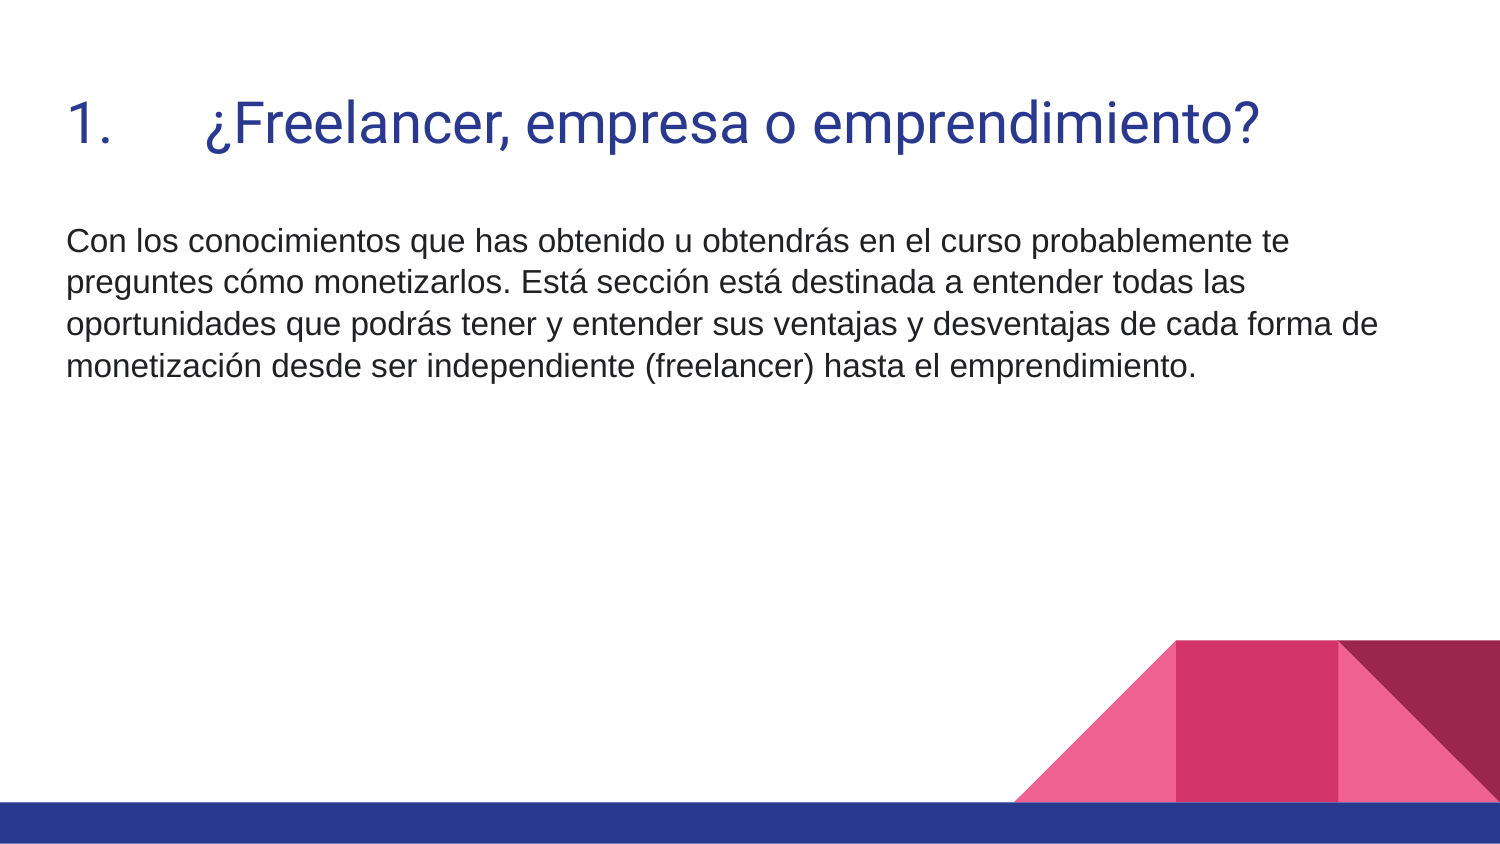

# 1.	¿Freelancer, empresa o emprendimiento?
Con los conocimientos que has obtenido u obtendrás en el curso probablemente te preguntes cómo monetizarlos. Está sección está destinada a entender todas las oportunidades que podrás tener y entender sus ventajas y desventajas de cada forma de monetización desde ser independiente (freelancer) hasta el emprendimiento.